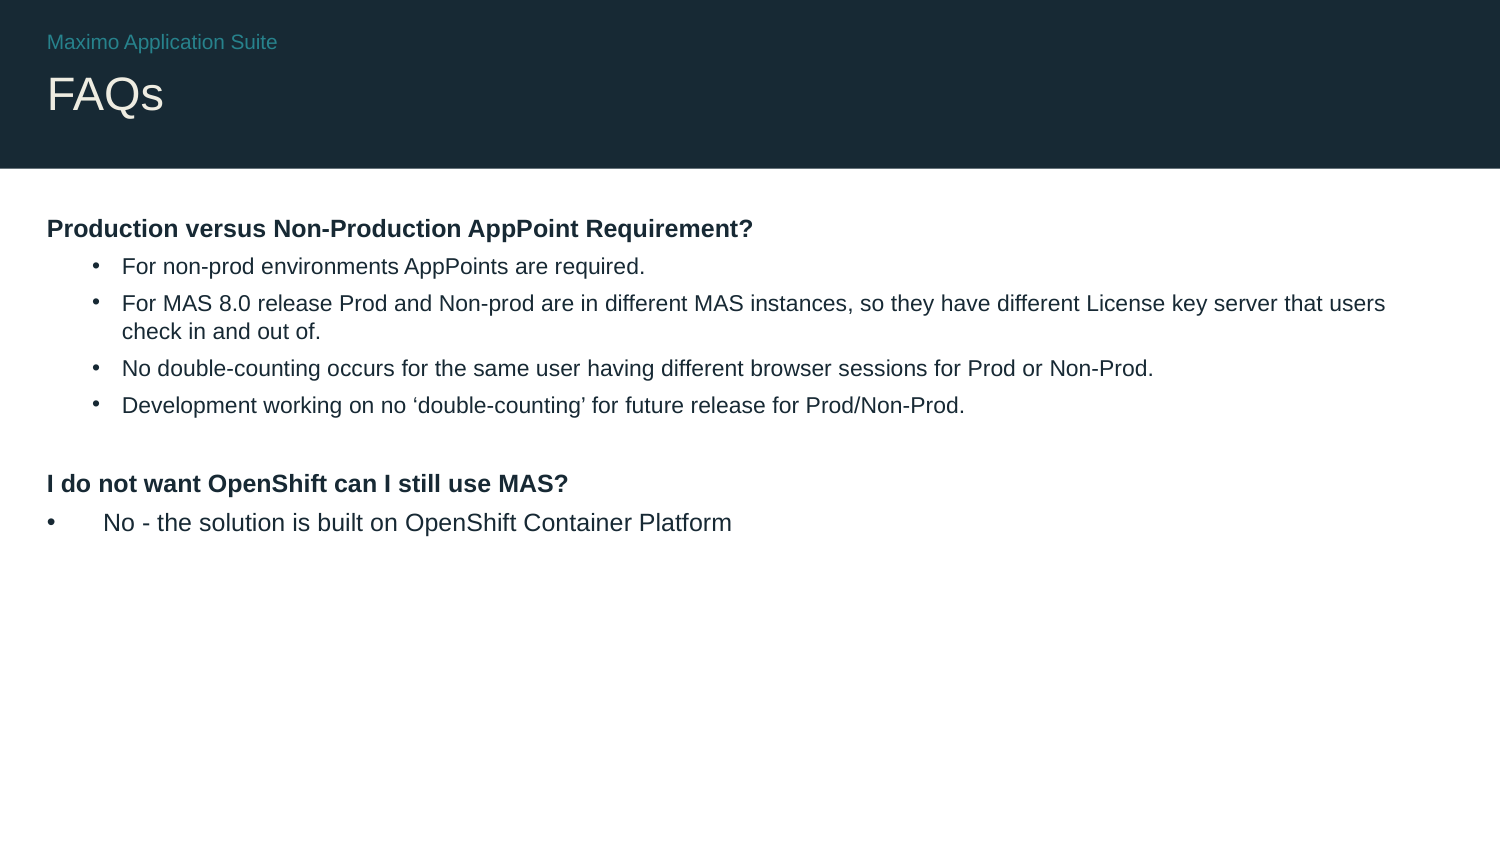

Maximo Application Suite
# FAQs
Production versus Non-Production AppPoint Requirement?
For non-prod environments AppPoints are required.
For MAS 8.0 release Prod and Non-prod are in different MAS instances, so they have different License key server that users check in and out of.
No double-counting occurs for the same user having different browser sessions for Prod or Non-Prod.
Development working on no ‘double-counting’ for future release for Prod/Non-Prod.

I do not want OpenShift can I still use MAS?
No - the solution is built on OpenShift Container Platform